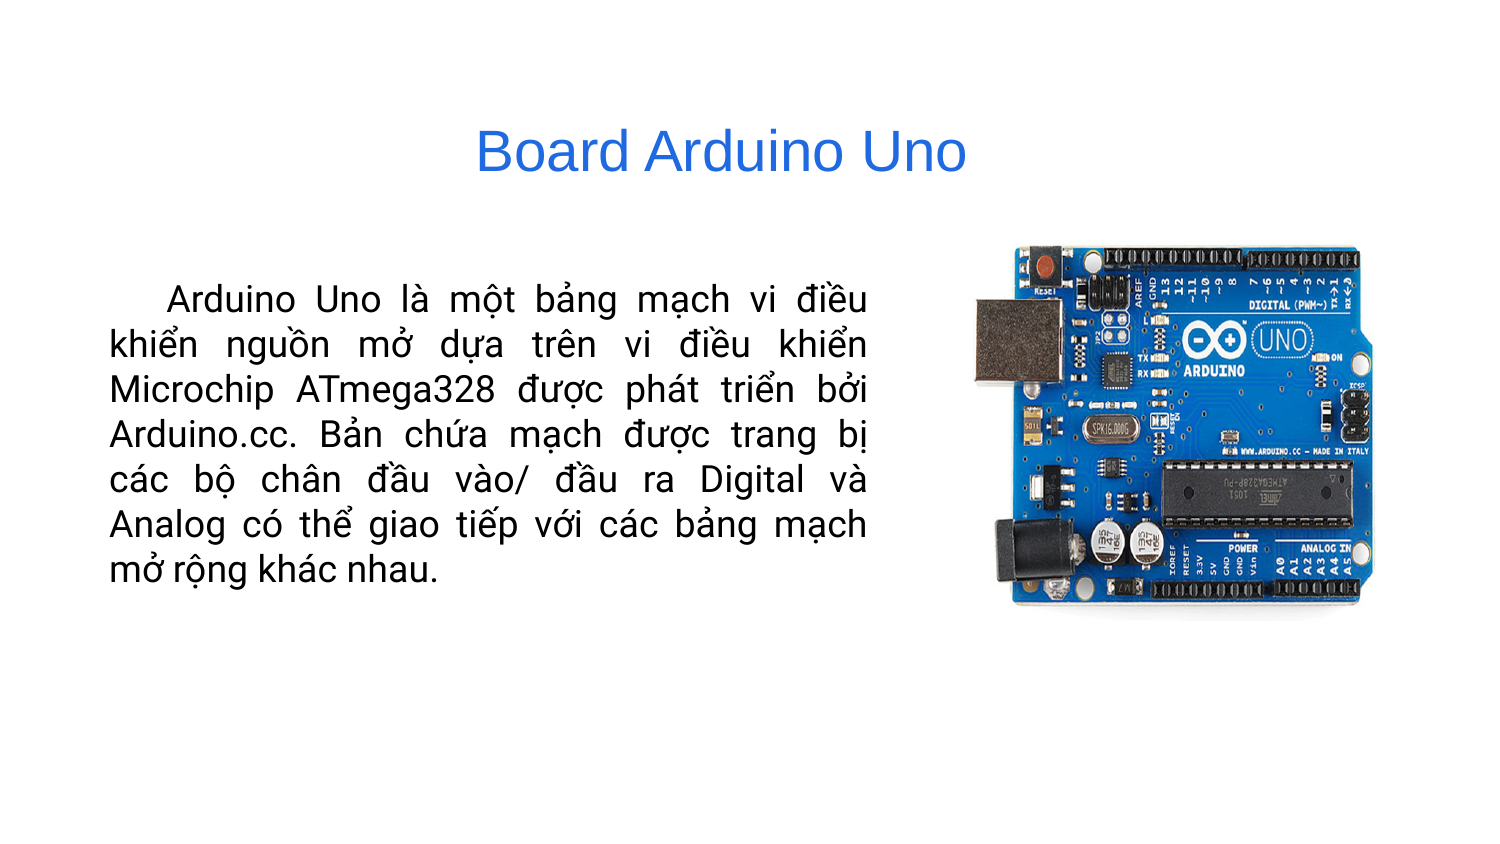

Board Arduino Uno

   Arduino Uno là một bảng mạch vi điều khiển nguồn mở dựa trên vi điều khiển Microchip ATmega328 được phát triển bởi Arduino.cc. Bản chứa mạch được trang bị các bộ chân đầu vào/ đầu ra Digital và Analog có thể giao tiếp với các bảng mạch mở rộng khác nhau.